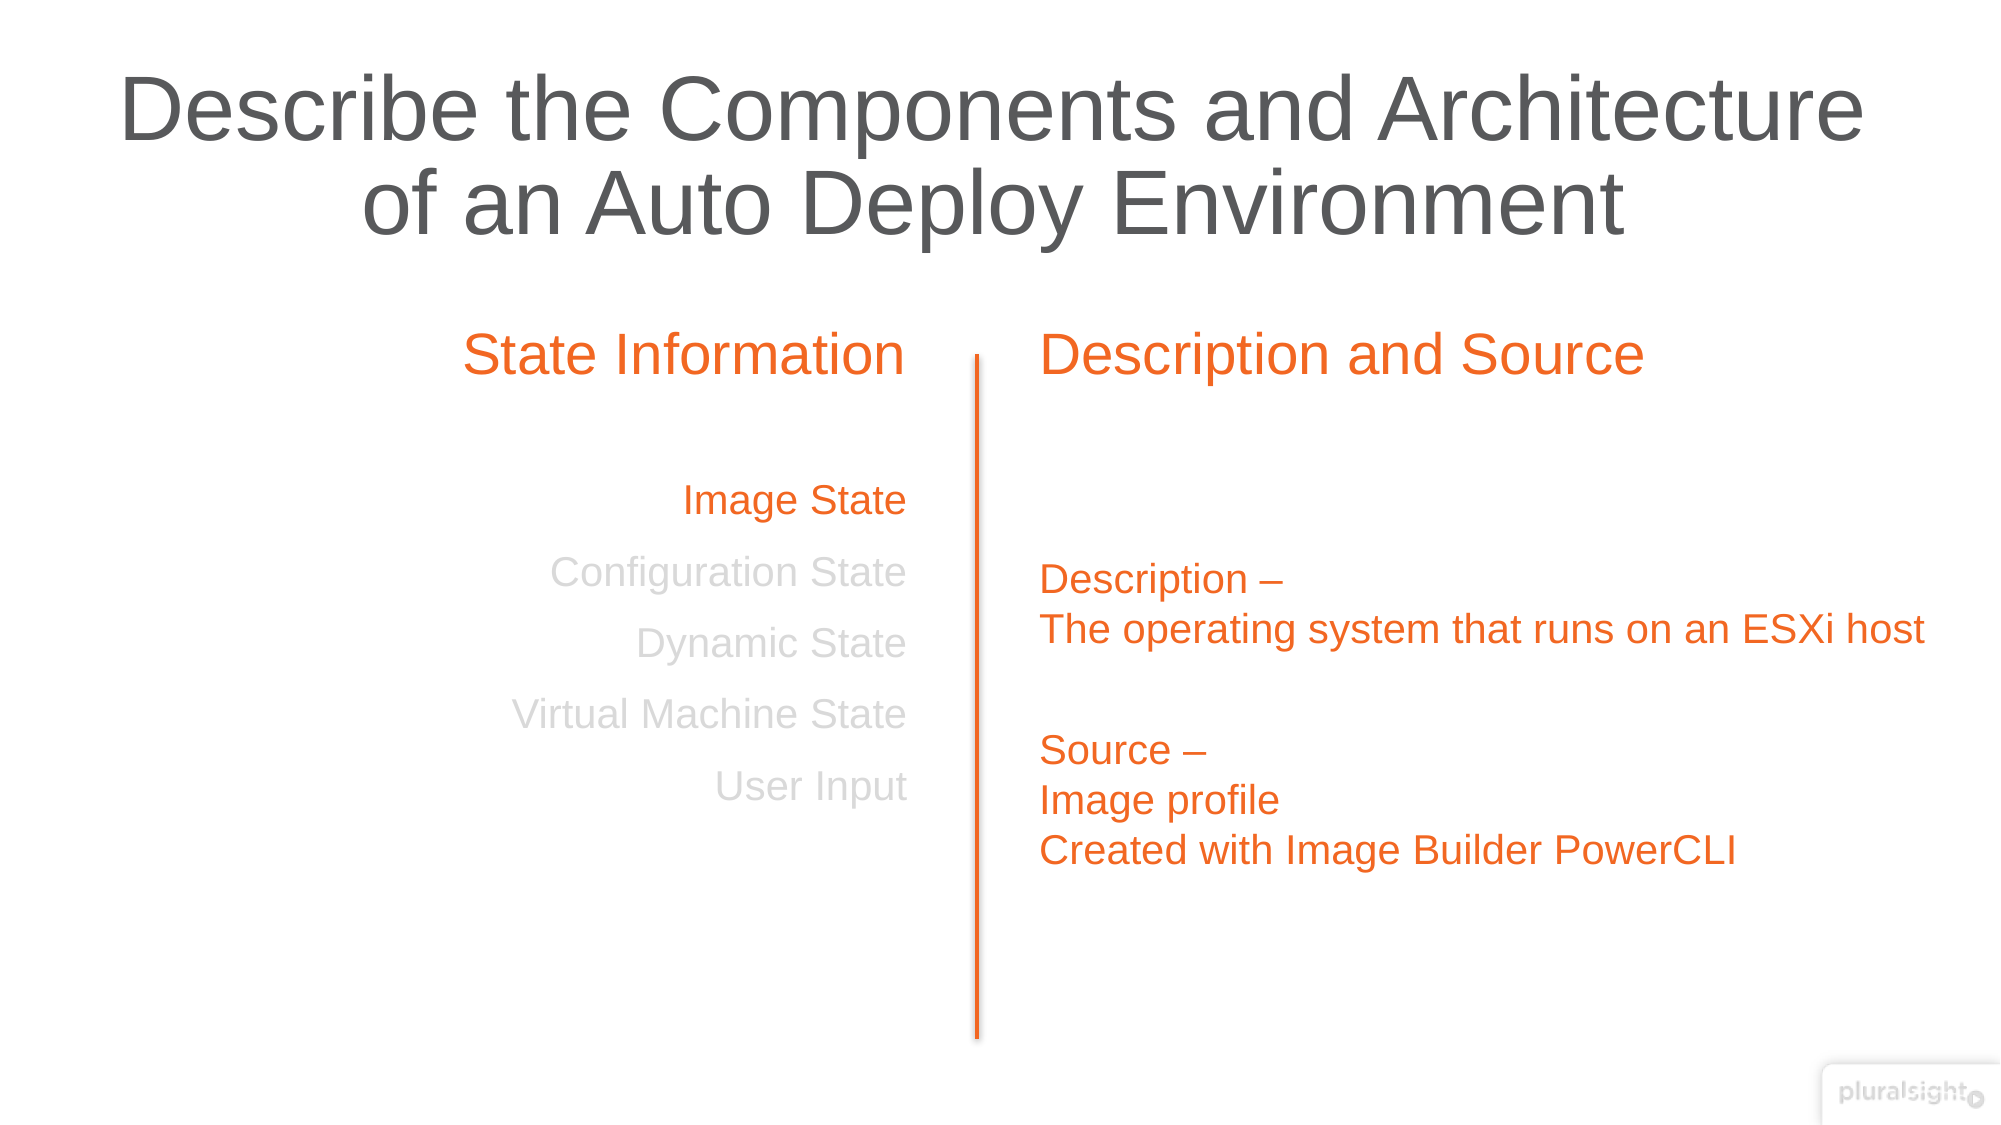

# Describe the Components and Architecture of an Auto Deploy Environment
State Information
Description and Source
Image State
Configuration State
Dynamic State
Virtual Machine State
User Input

Description –
The operating system that runs on an ESXi host
Source –
Image profile
Created with Image Builder PowerCLI